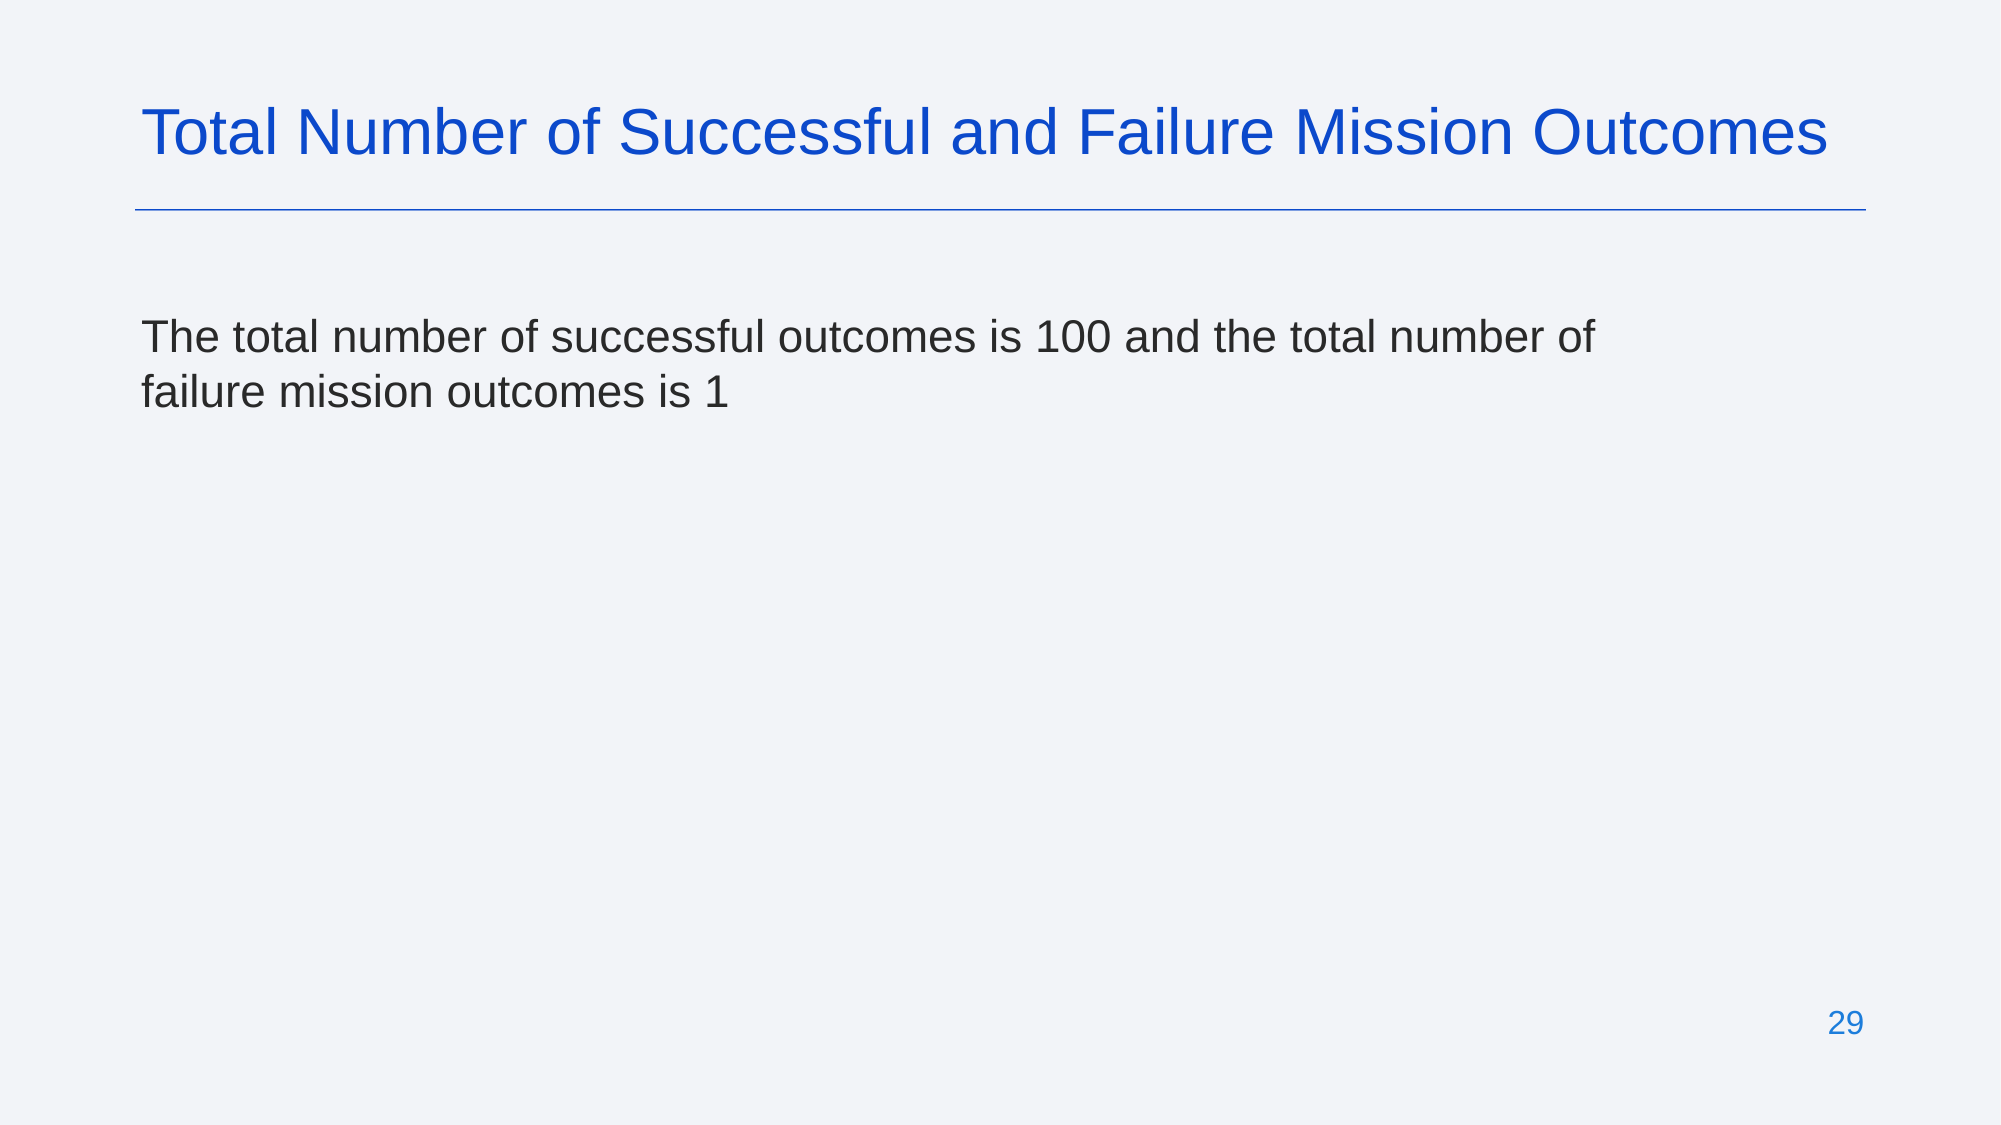

Total Number of Successful and Failure Mission Outcomes
The total number of successful outcomes is 100 and the total number of failure mission outcomes is 1
29